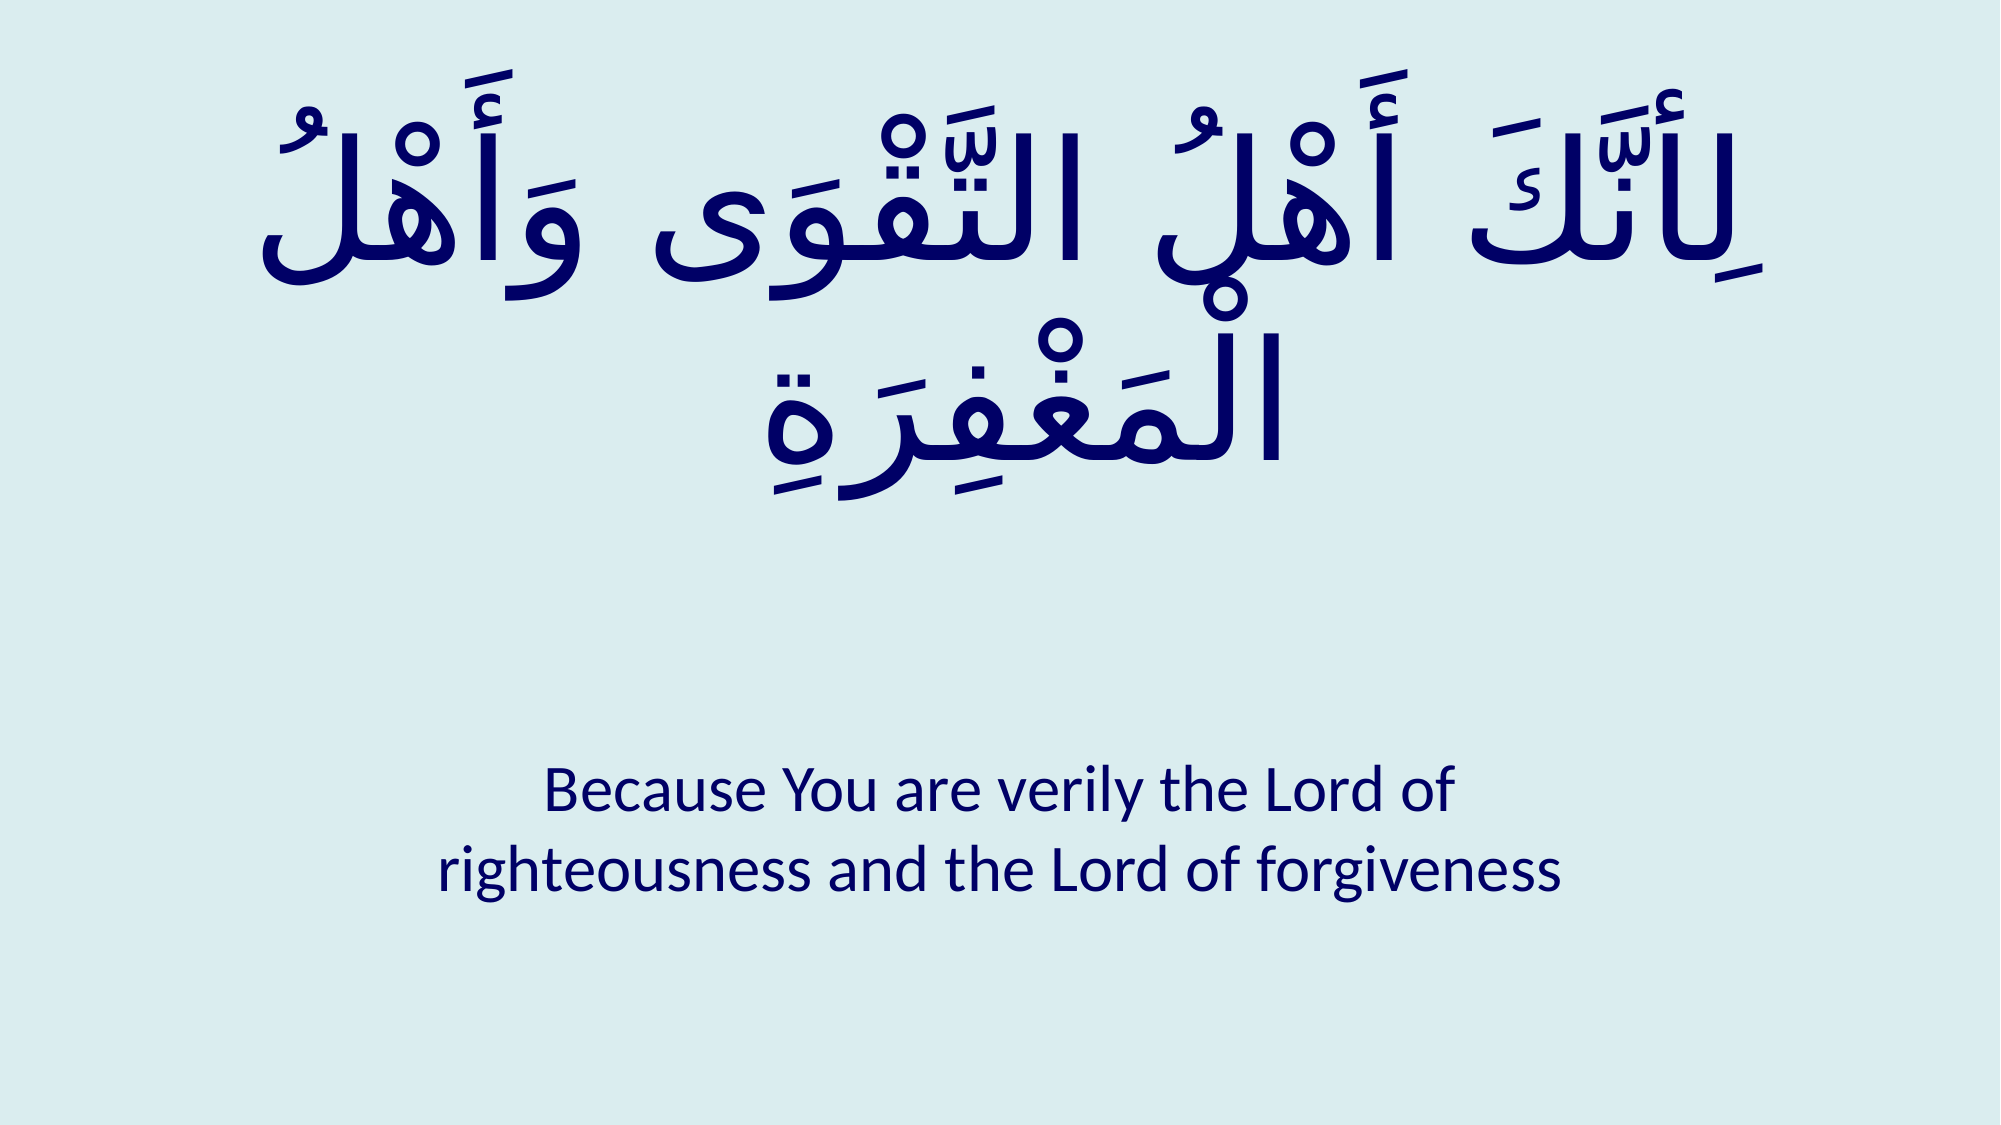

# لِأنَّكَ أَهْلُ التَّقْوَى وَأَهْلُ الْمَغْفِرَةِ
Because You are verily the Lord of righteousness and the Lord of forgiveness